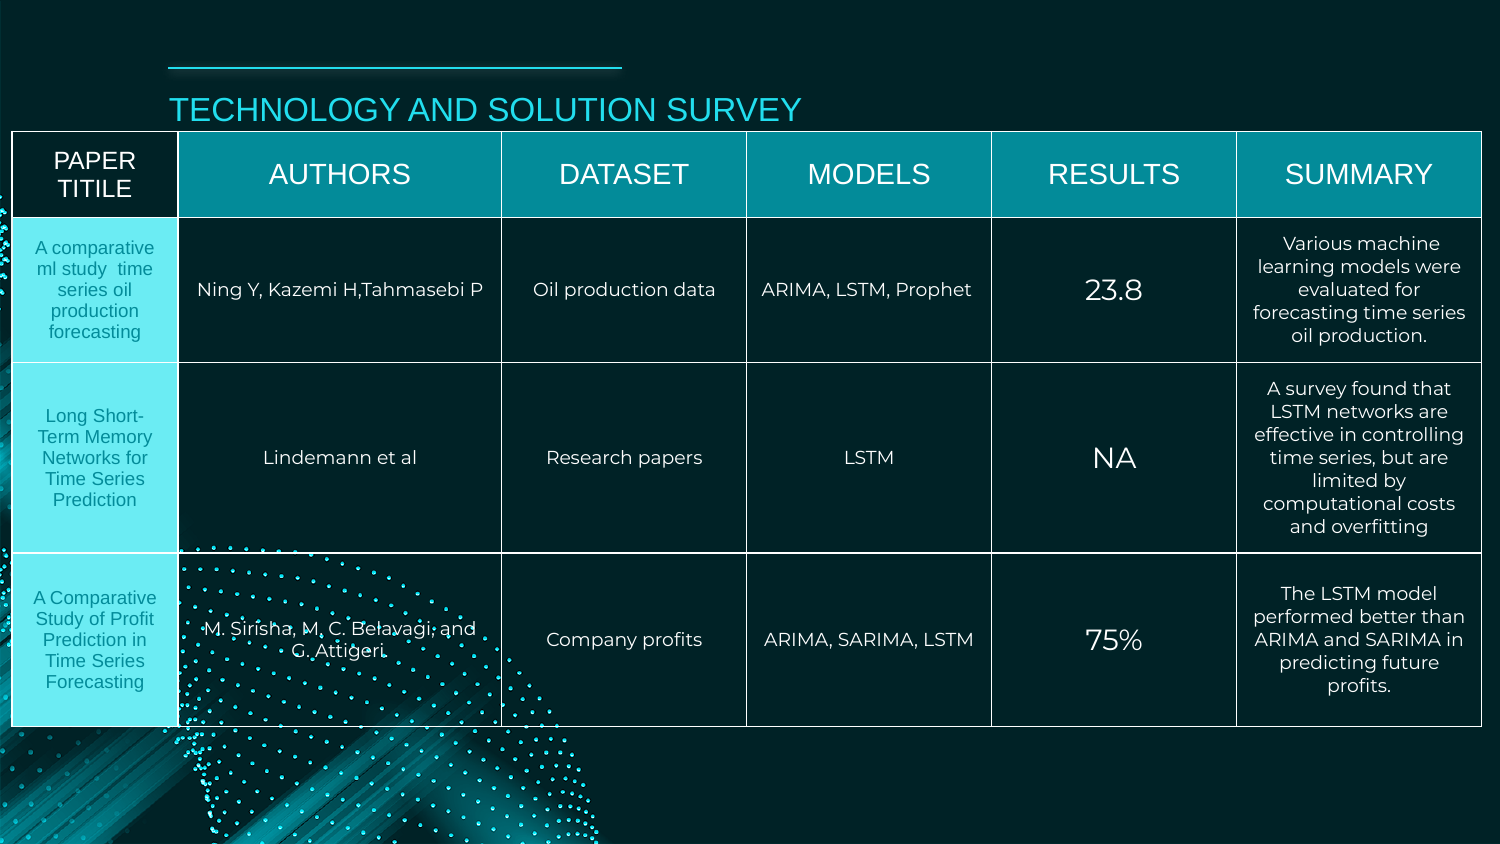

# TECHNOLOGY AND SOLUTION SURVEY
| PAPER TITILE | AUTHORS | DATASET | MODELS | RESULTS | SUMMARY |
| --- | --- | --- | --- | --- | --- |
| A comparative ml study time series oil production forecasting | Ning Y, Kazemi H,Tahmasebi P | Oil production data | ARIMA, LSTM, Prophet | 23.8 | Various machine learning models were evaluated for forecasting time series oil production. |
| Long Short-Term Memory Networks for Time Series Prediction | Lindemann et al | Research papers | LSTM | NA | A survey found that LSTM networks are effective in controlling time series, but are limited by computational costs and overfitting |
| A Comparative Study of Profit Prediction in Time Series Forecasting | M. Sirisha, M. C. Belavagi, and G. Attigeri. | Company profits | ARIMA, SARIMA, LSTM | 75% | The LSTM model performed better than ARIMA and SARIMA in predicting future profits. |